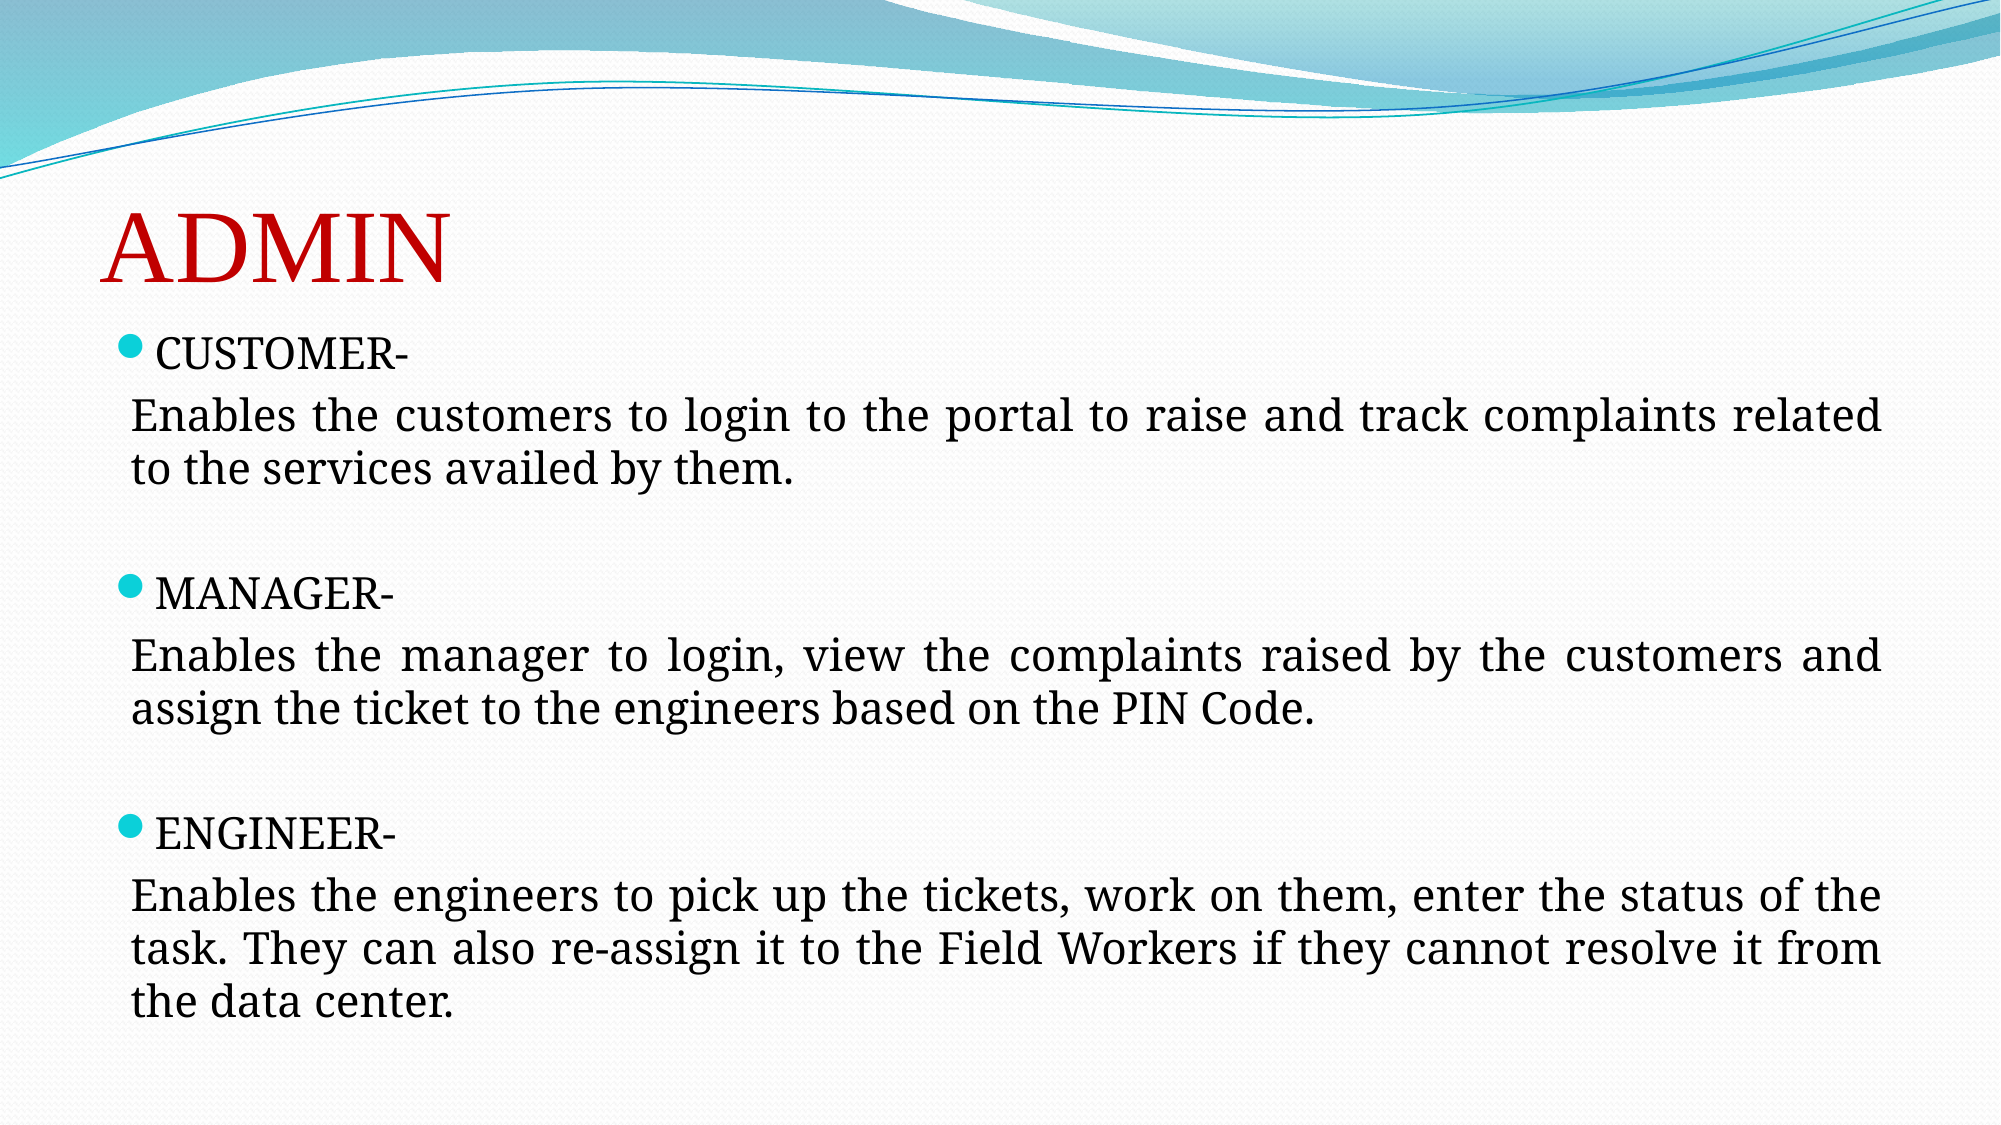

# ADMIN
CUSTOMER-
Enables the customers to login to the portal to raise and track complaints related to the services availed by them.

MANAGER-
Enables the manager to login, view the complaints raised by the customers and assign the ticket to the engineers based on the PIN Code.

ENGINEER-
Enables the engineers to pick up the tickets, work on them, enter the status of the task. They can also re-assign it to the Field Workers if they cannot resolve it from the data center.